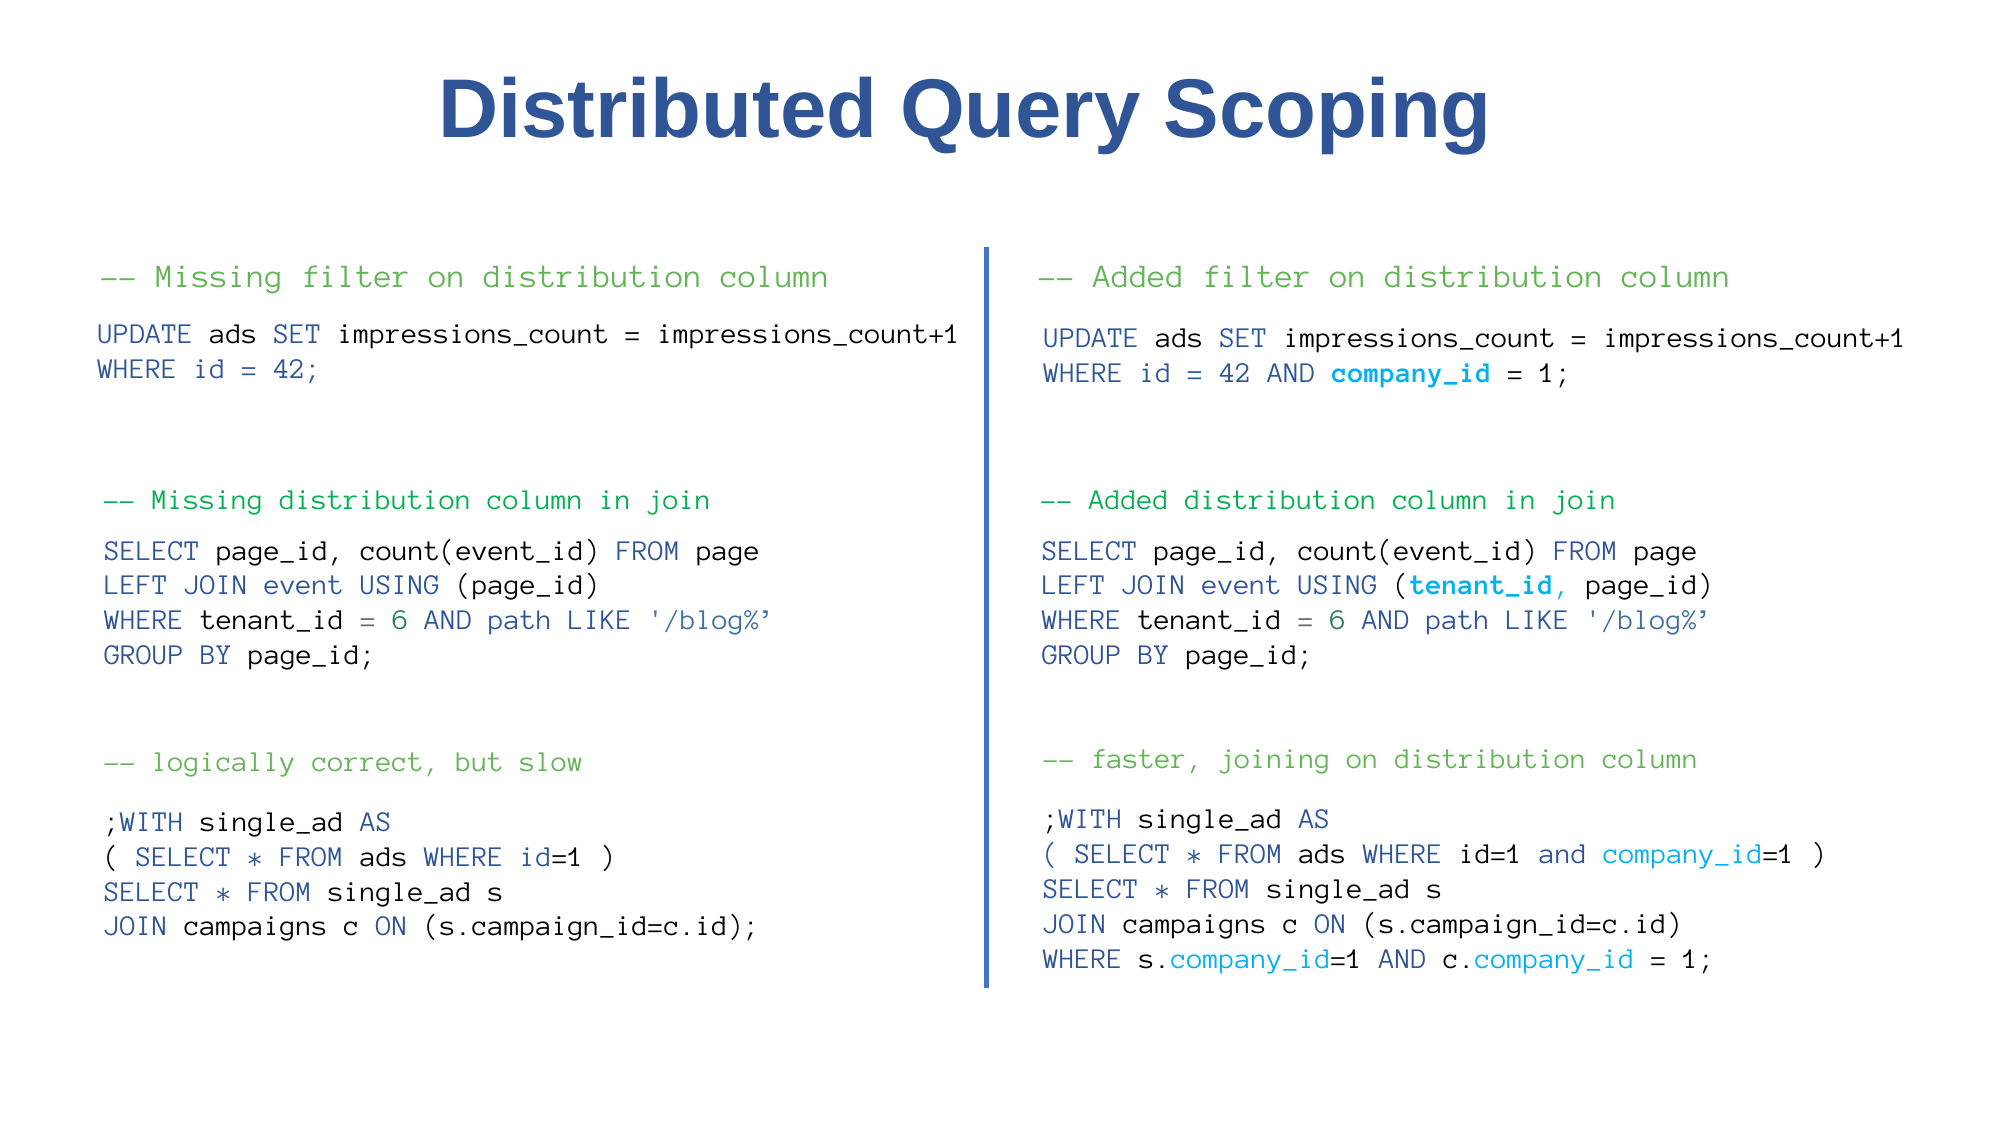

# Distributed Query Scoping
-- Missing filter on distribution column
-- Added filter on distribution column
UPDATE ads SET impressions_count = impressions_count+1
WHERE id = 42;
UPDATE ads SET impressions_count = impressions_count+1
WHERE id = 42 AND company_id = 1;
-- Added distribution column in join
-- Missing distribution column in join
SELECT page_id, count(event_id) FROM page
LEFT JOIN event USING (tenant_id, page_id)
WHERE tenant_id = 6 AND path LIKE '/blog%’
GROUP BY page_id;
SELECT page_id, count(event_id) FROM page
LEFT JOIN event USING (page_id)
WHERE tenant_id = 6 AND path LIKE '/blog%’
GROUP BY page_id;
-- faster, joining on distribution column
;WITH single_ad AS
( SELECT * FROM ads WHERE id=1 and company_id=1 )
SELECT * FROM single_ad s
JOIN campaigns c ON (s.campaign_id=c.id)
WHERE s.company_id=1 AND c.company_id = 1;
-- logically correct, but slow
;WITH single_ad AS
( SELECT * FROM ads WHERE id=1 )
SELECT * FROM single_ad s
JOIN campaigns c ON (s.campaign_id=c.id);